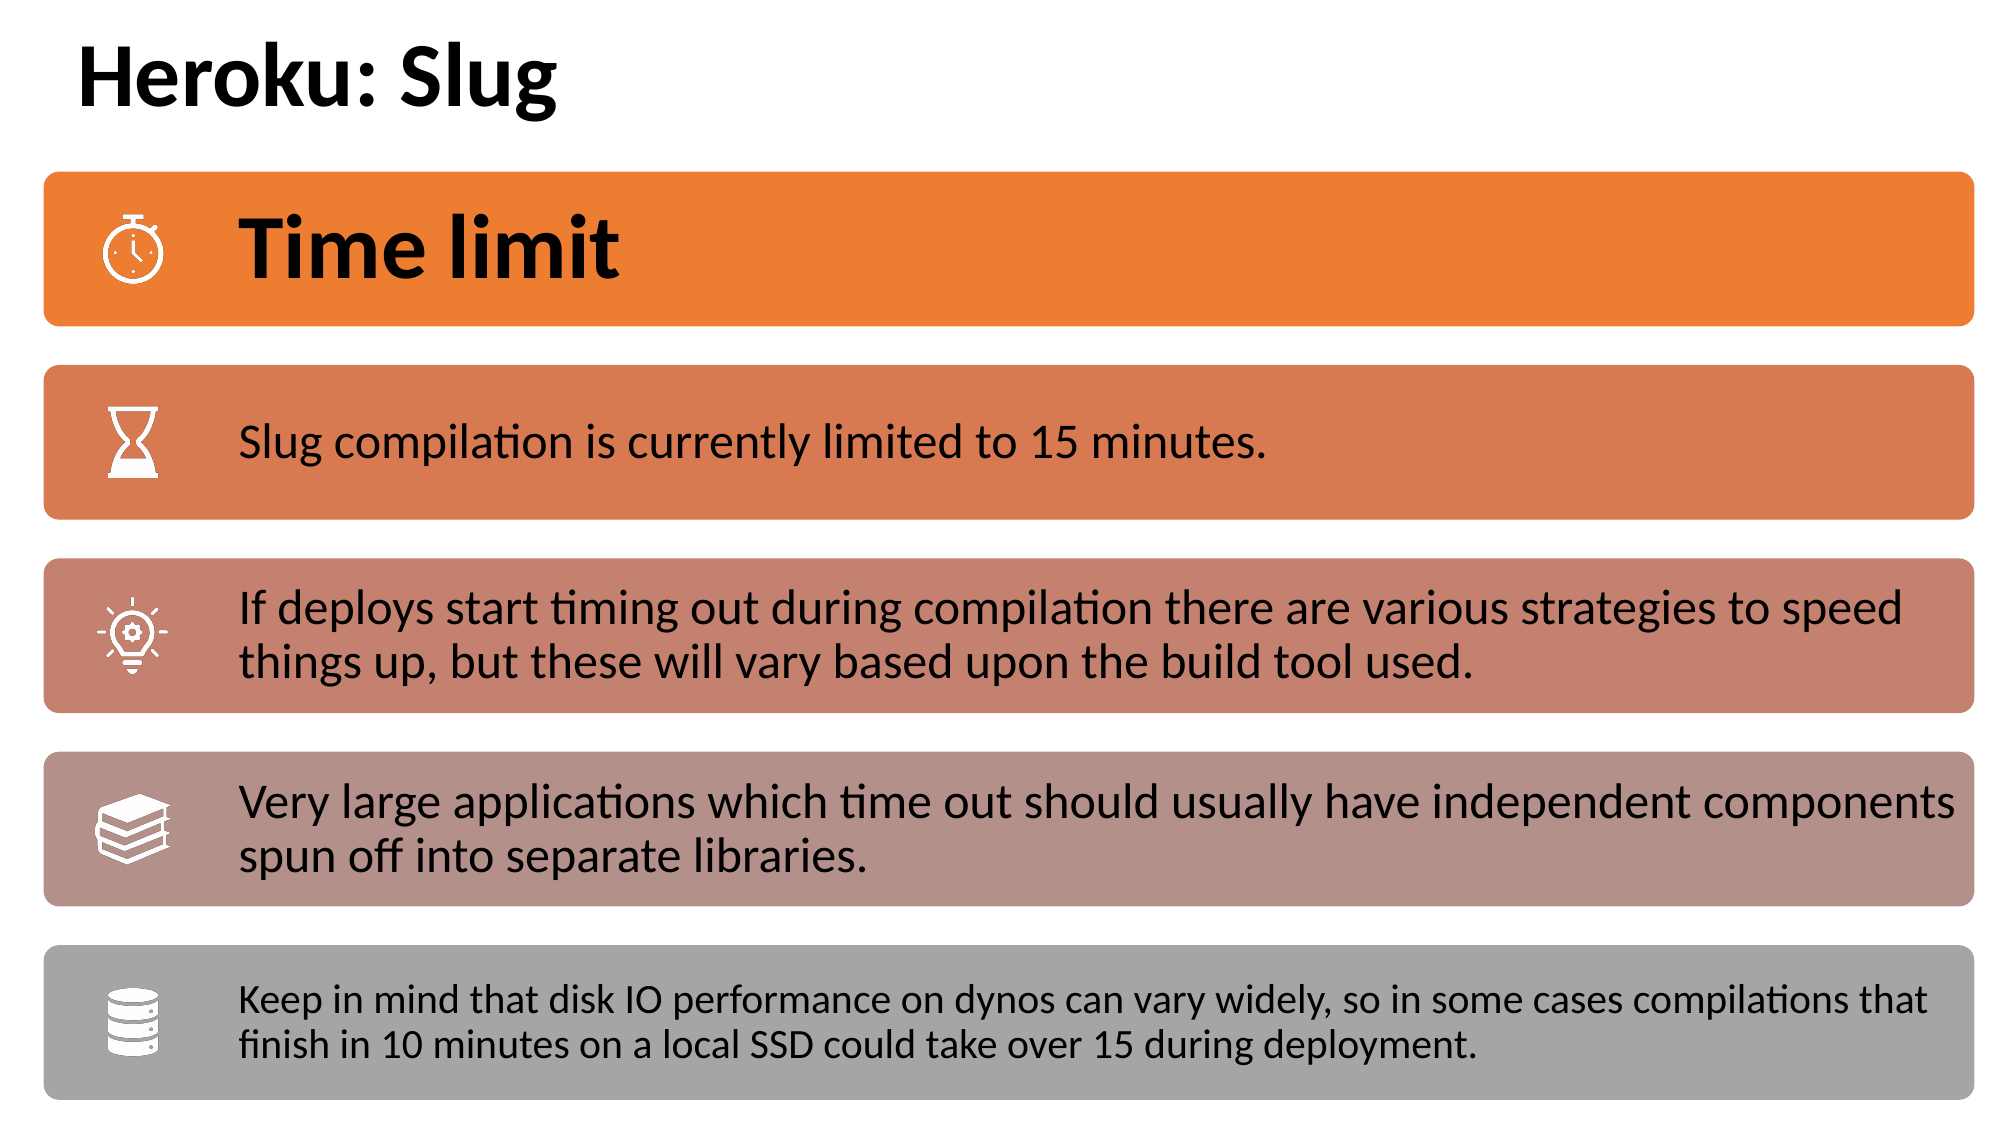

# Heroku: Slug
Time limit
Slug compilation is currently limited to 15 minutes.
If deploys start timing out during compilation there are various strategies to speed things up, but these will vary based upon the build tool used.
Very large applications which time out should usually have independent components spun off into separate libraries.
Keep in mind that disk IO performance on dynos can vary widely, so in some cases compilations that finish in 10 minutes on a local SSD could take over 15 during deployment.